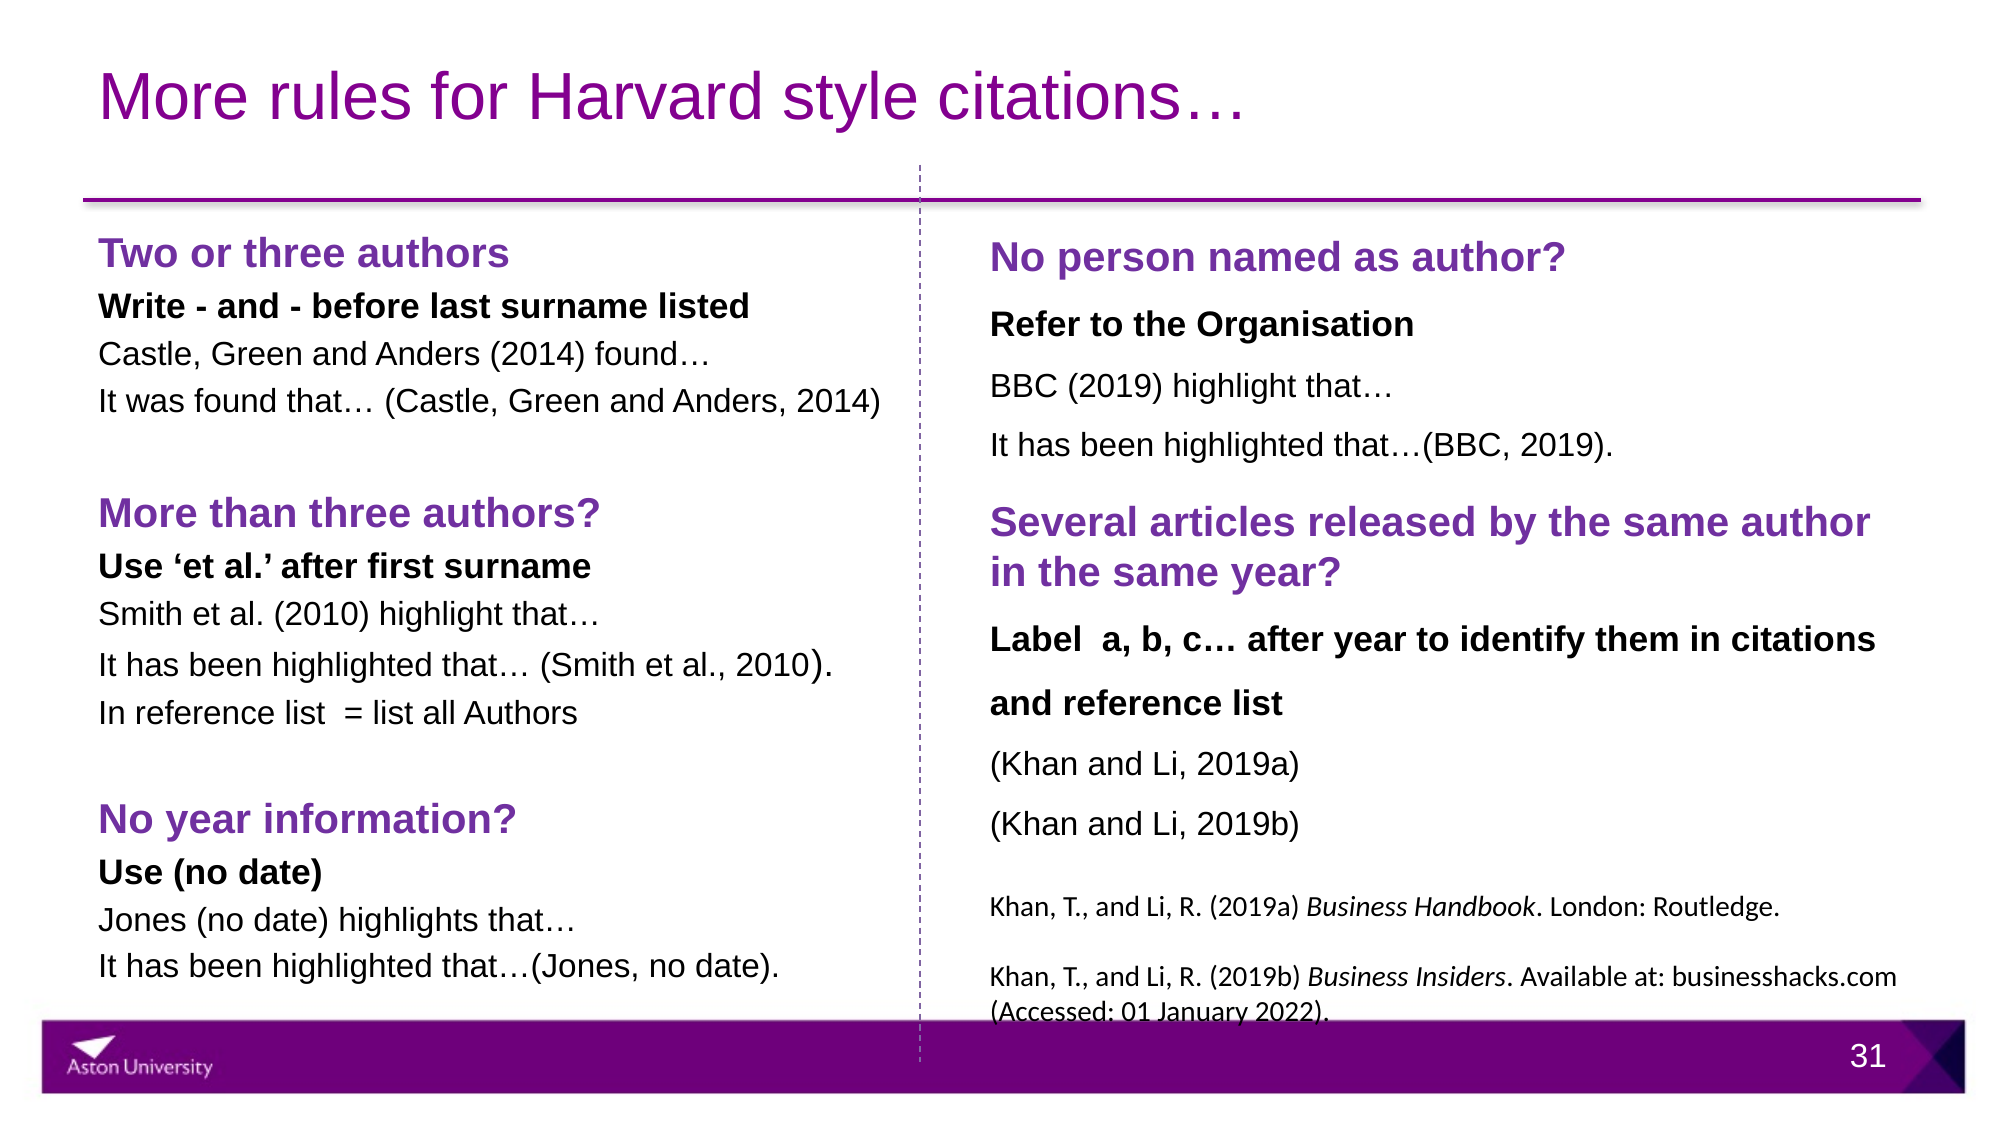

# More rules for Harvard style citations…
No person named as author?
Refer to the Organisation
BBC (2019) highlight that…
It has been highlighted that…(BBC, 2019).
Several articles released by the same author in the same year?
Label  a, b, c… after year to identify them in citations and reference list
(Khan and Li, 2019a)
(Khan and Li, 2019b)

Khan, T., and Li, R. (2019a) Business Handbook. London: Routledge.

Khan, T., and Li, R. (2019b) Business Insiders. Available at: businesshacks.com (Accessed: 01 January 2022).
Two or three authors
Write - and - before last surname listed
Castle, Green and Anders (2014) found…
It was found that… (Castle, Green and Anders, 2014)

More than three authors?
Use ‘et al.’ after first surname
Smith et al. (2010) highlight that…
It has been highlighted that… (Smith et al., 2010).
In reference list  = list all Authors

No year information?
Use (no date)
Jones (no date) highlights that…
It has been highlighted that…(Jones, no date).